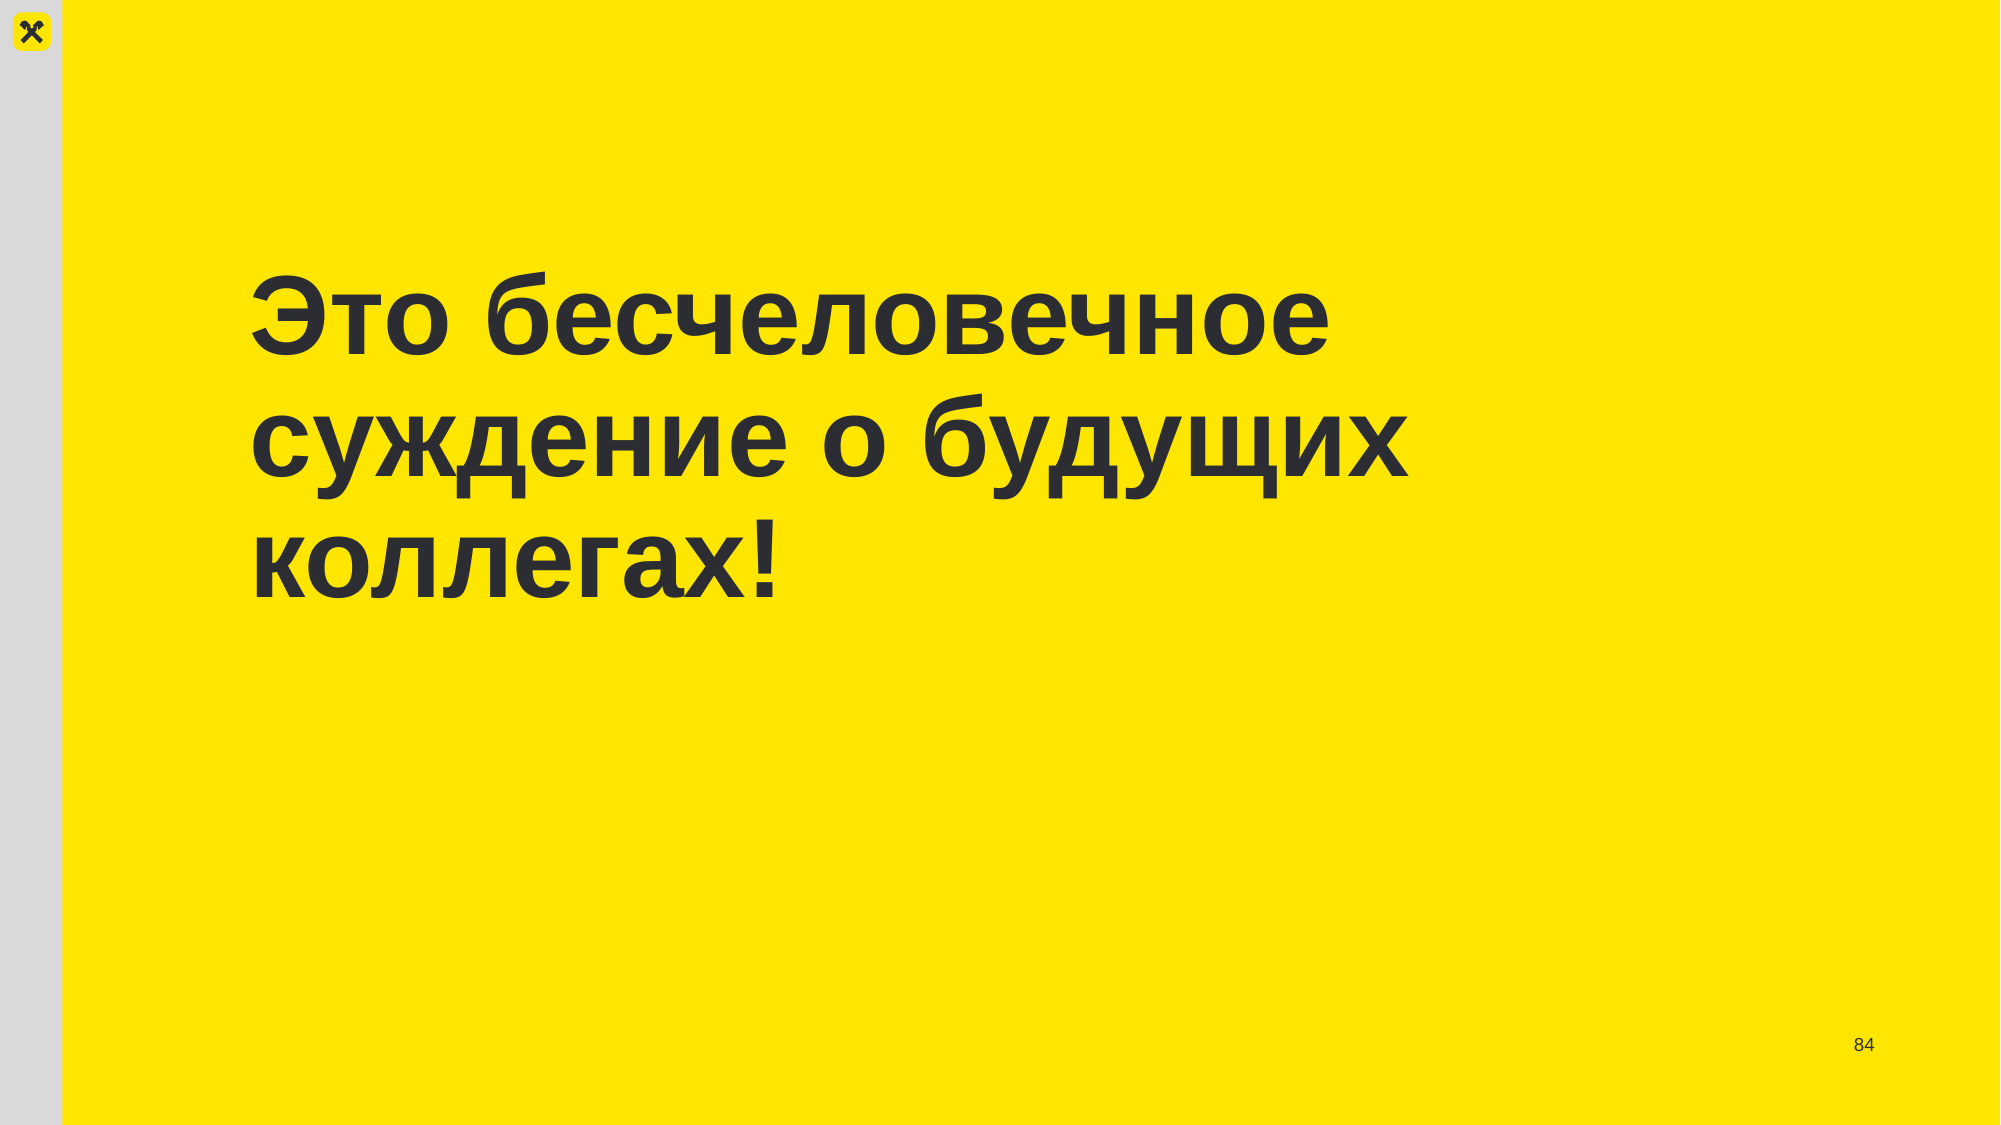

# Это бесчеловечное суждение о будущих коллегах!
84